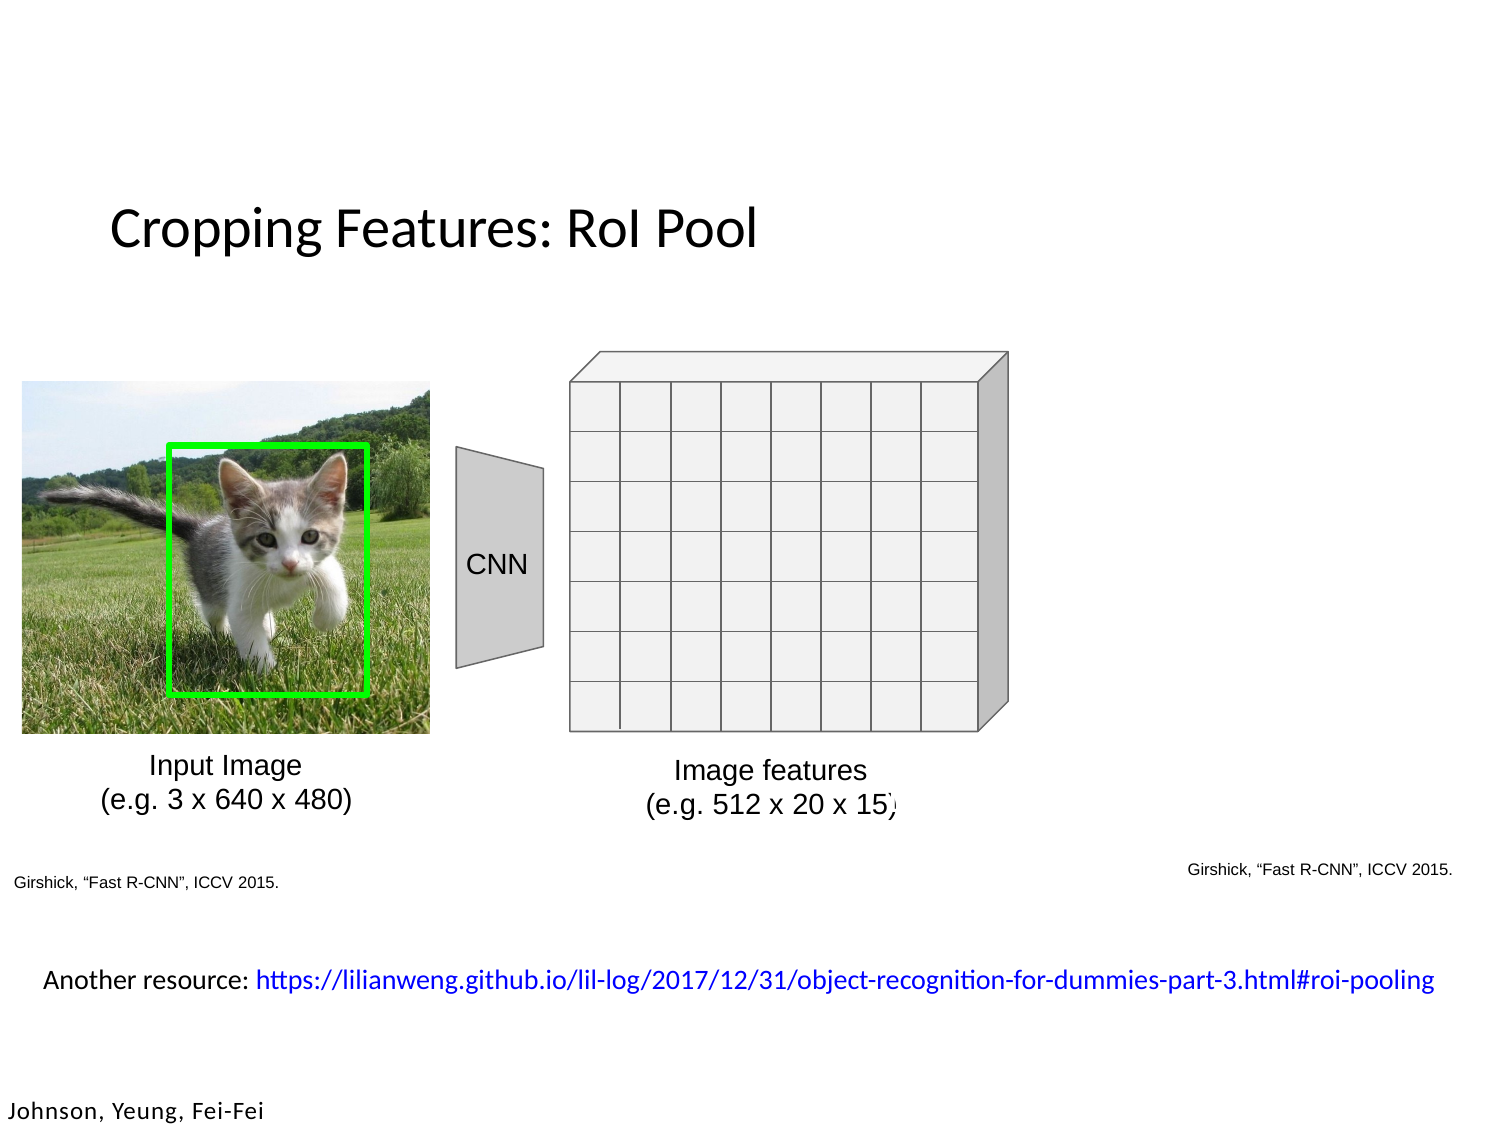

# Cropping Features: RoI Pool

CNN
Input Image  (e.g. 3 x 640 x 480)
Image features  (e.g. 512 x 20 x 15)
Lecture 12 -
177
Girshick, “Fast R-CNN”, ICCV 2015.
Girshick, “Fast R-CNN”, ICCV 2015.
May 14, 2019
Another resource: https://lilianweng.github.io/lil-log/2017/12/31/object-recognition-for-dummies-part-3.html#roi-pooling
Johnson, Yeung, Fei-Fei